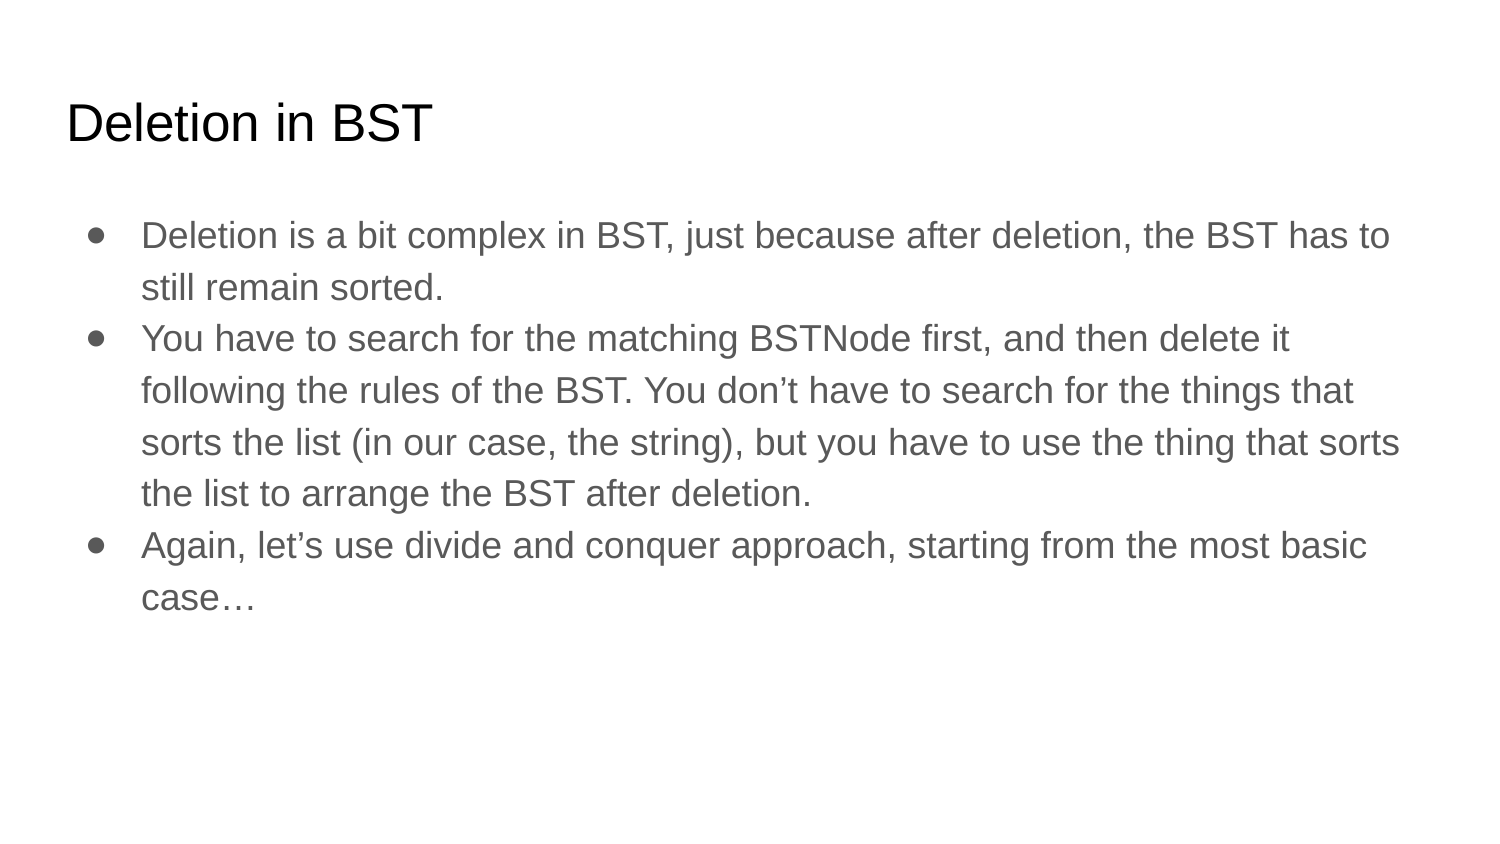

# Deletion in BST
Deletion is a bit complex in BST, just because after deletion, the BST has to still remain sorted.
You have to search for the matching BSTNode first, and then delete it following the rules of the BST. You don’t have to search for the things that sorts the list (in our case, the string), but you have to use the thing that sorts the list to arrange the BST after deletion.
Again, let’s use divide and conquer approach, starting from the most basic case…